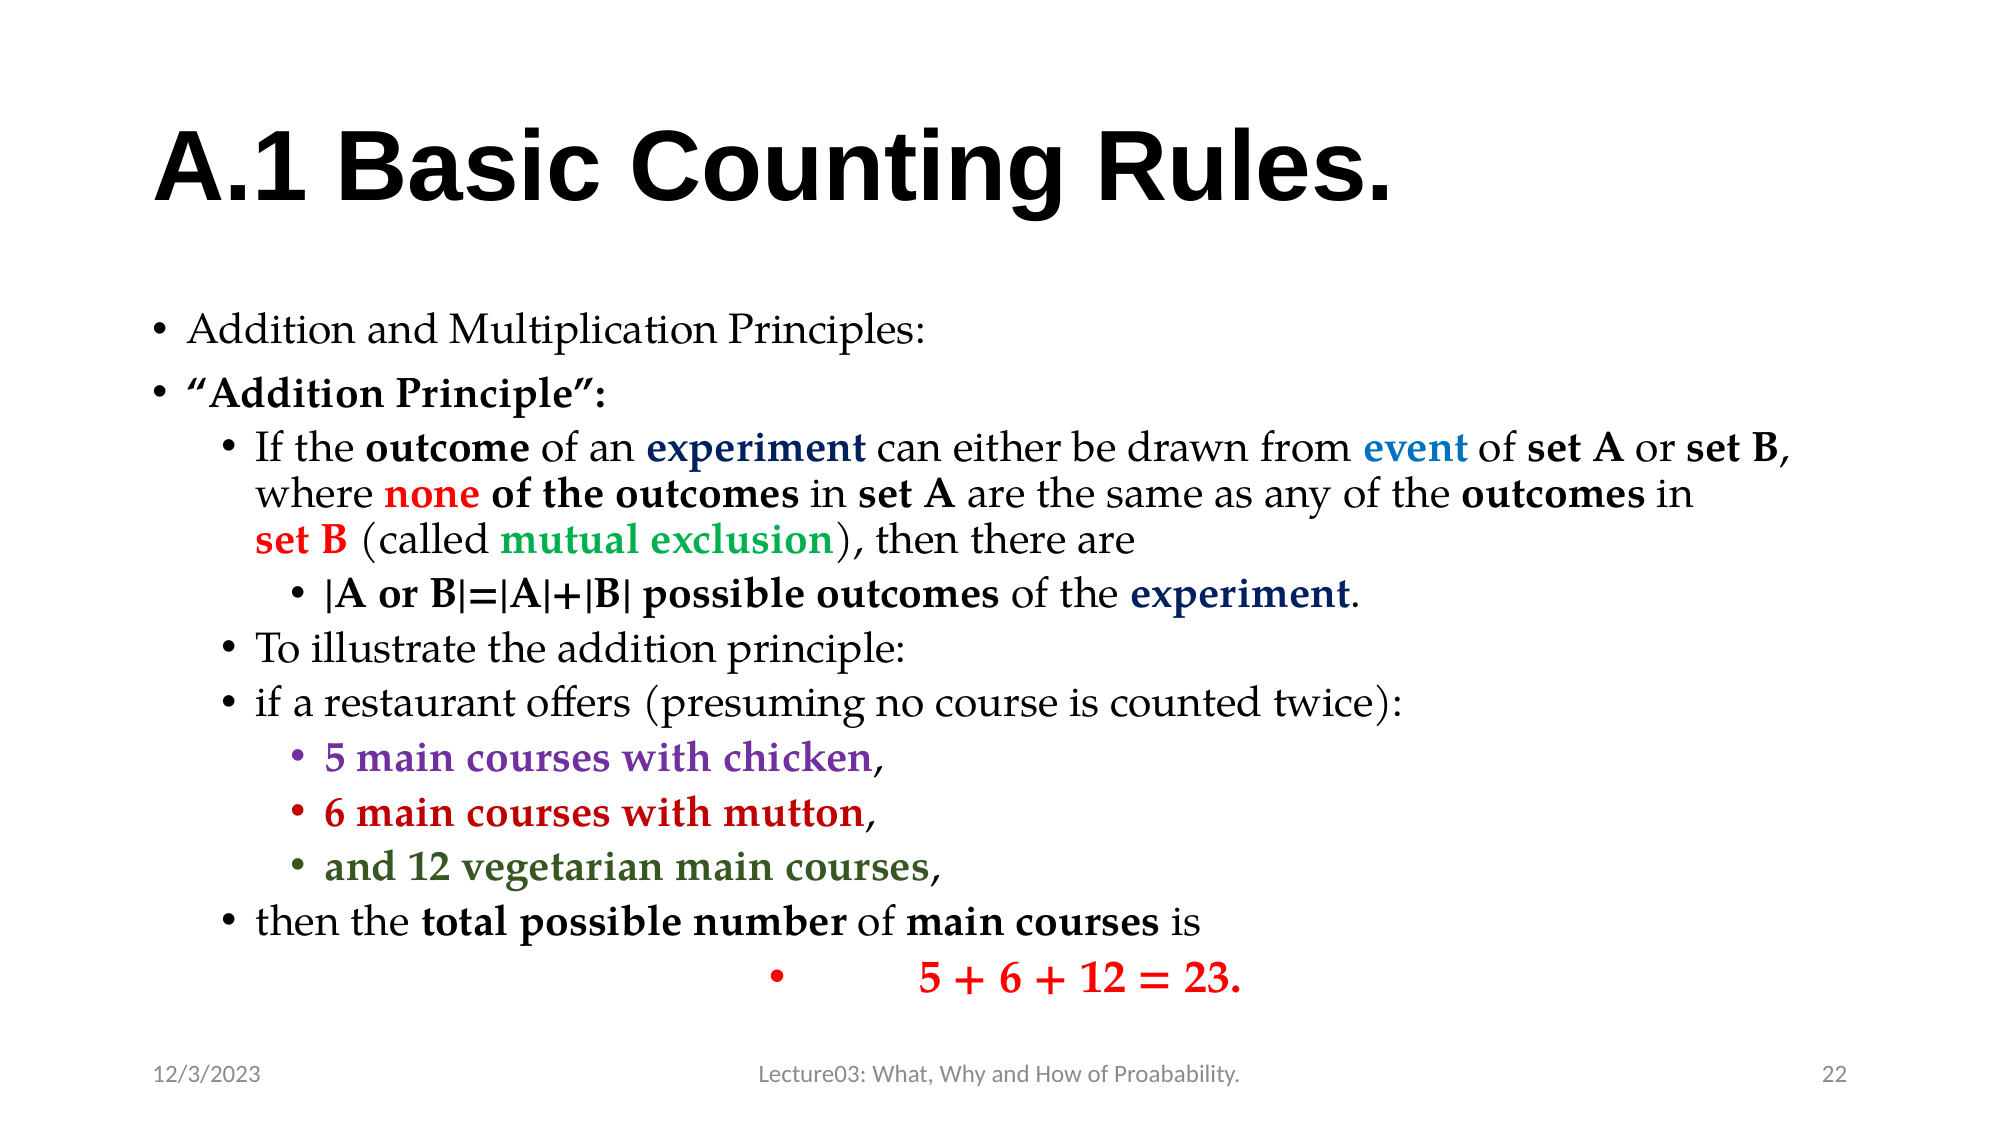

# A.1 Basic Counting Rules.
Addition and Multiplication Principles:
“Addition Principle”:
If the outcome of an experiment can either be drawn from event of set A or set B, where none of the outcomes in set A are the same as any of the outcomes in set B (called mutual exclusion), then there are
|A or B|=|A|+|B| possible outcomes of the experiment.
To illustrate the addition principle:
if a restaurant offers (presuming no course is counted twice):
5 main courses with chicken,
6 main courses with mutton,
and 12 vegetarian main courses,
then the total possible number of main courses is
5 + 6 + 12 = 23.
12/3/2023
Lecture03: What, Why and How of Proabability.
22